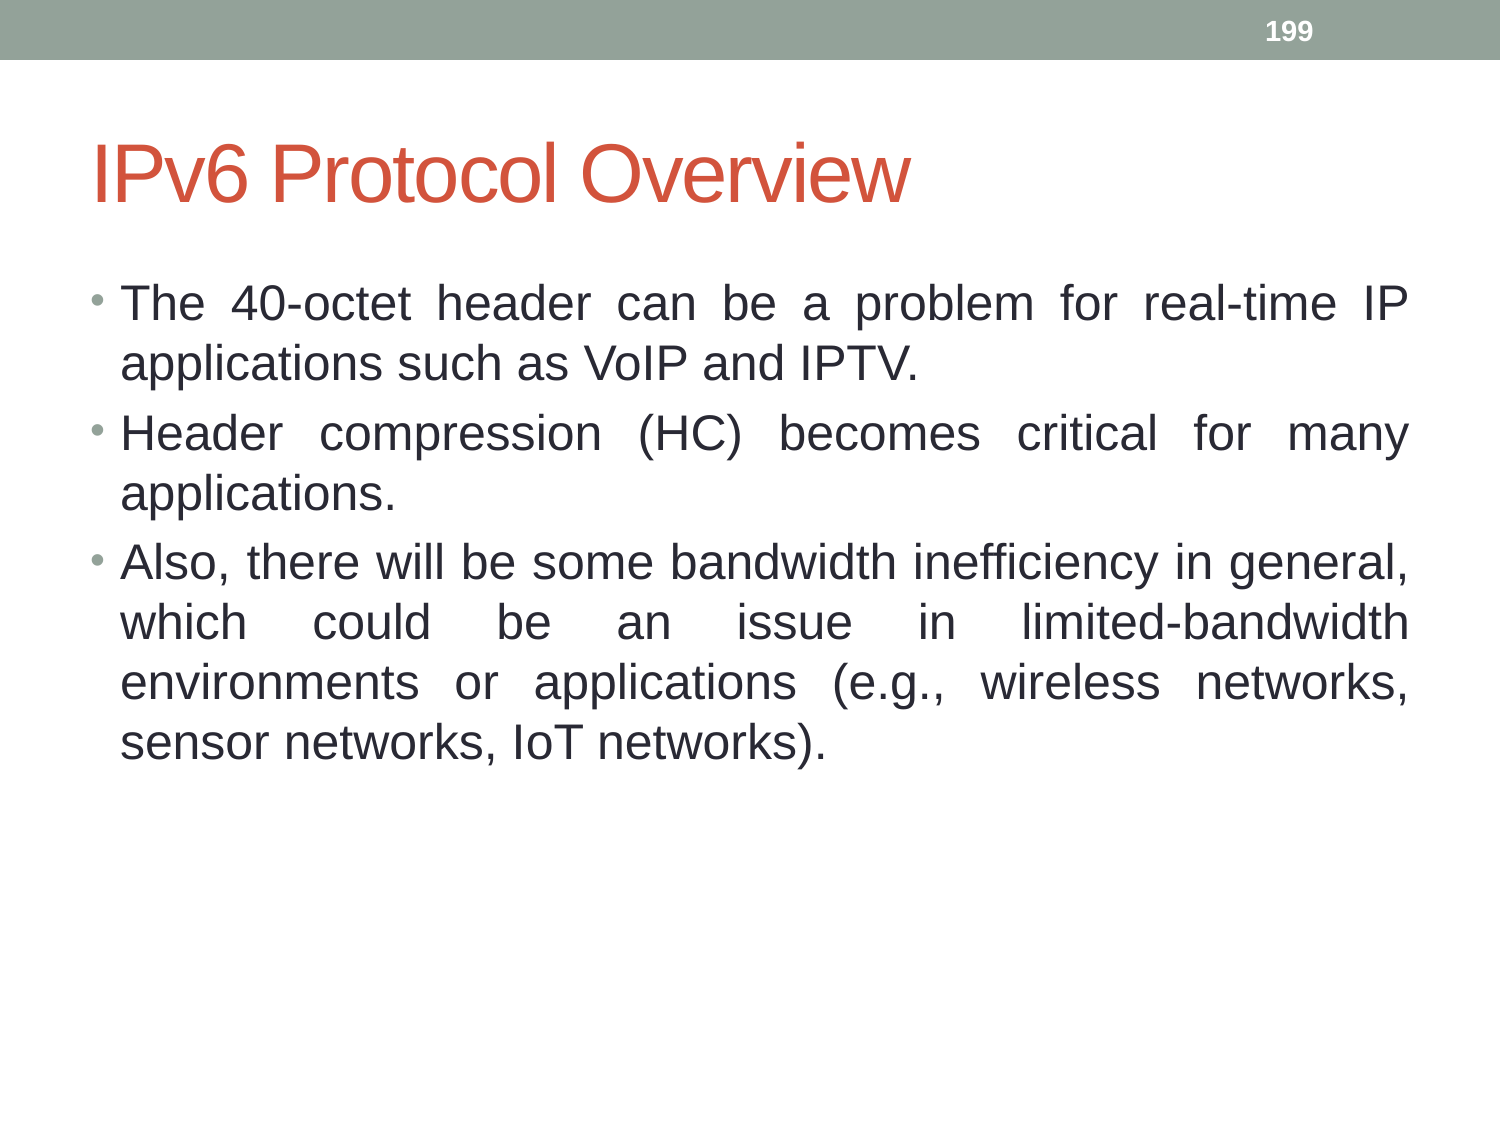

199
# IPv6 Protocol Overview
The 40-octet header can be a problem for real-time IP applications such as VoIP and IPTV.
Header compression (HC) becomes critical for many applications.
Also, there will be some bandwidth inefficiency in general, which could be an issue in limited-bandwidth environments or applications (e.g., wireless networks, sensor networks, IoT networks).